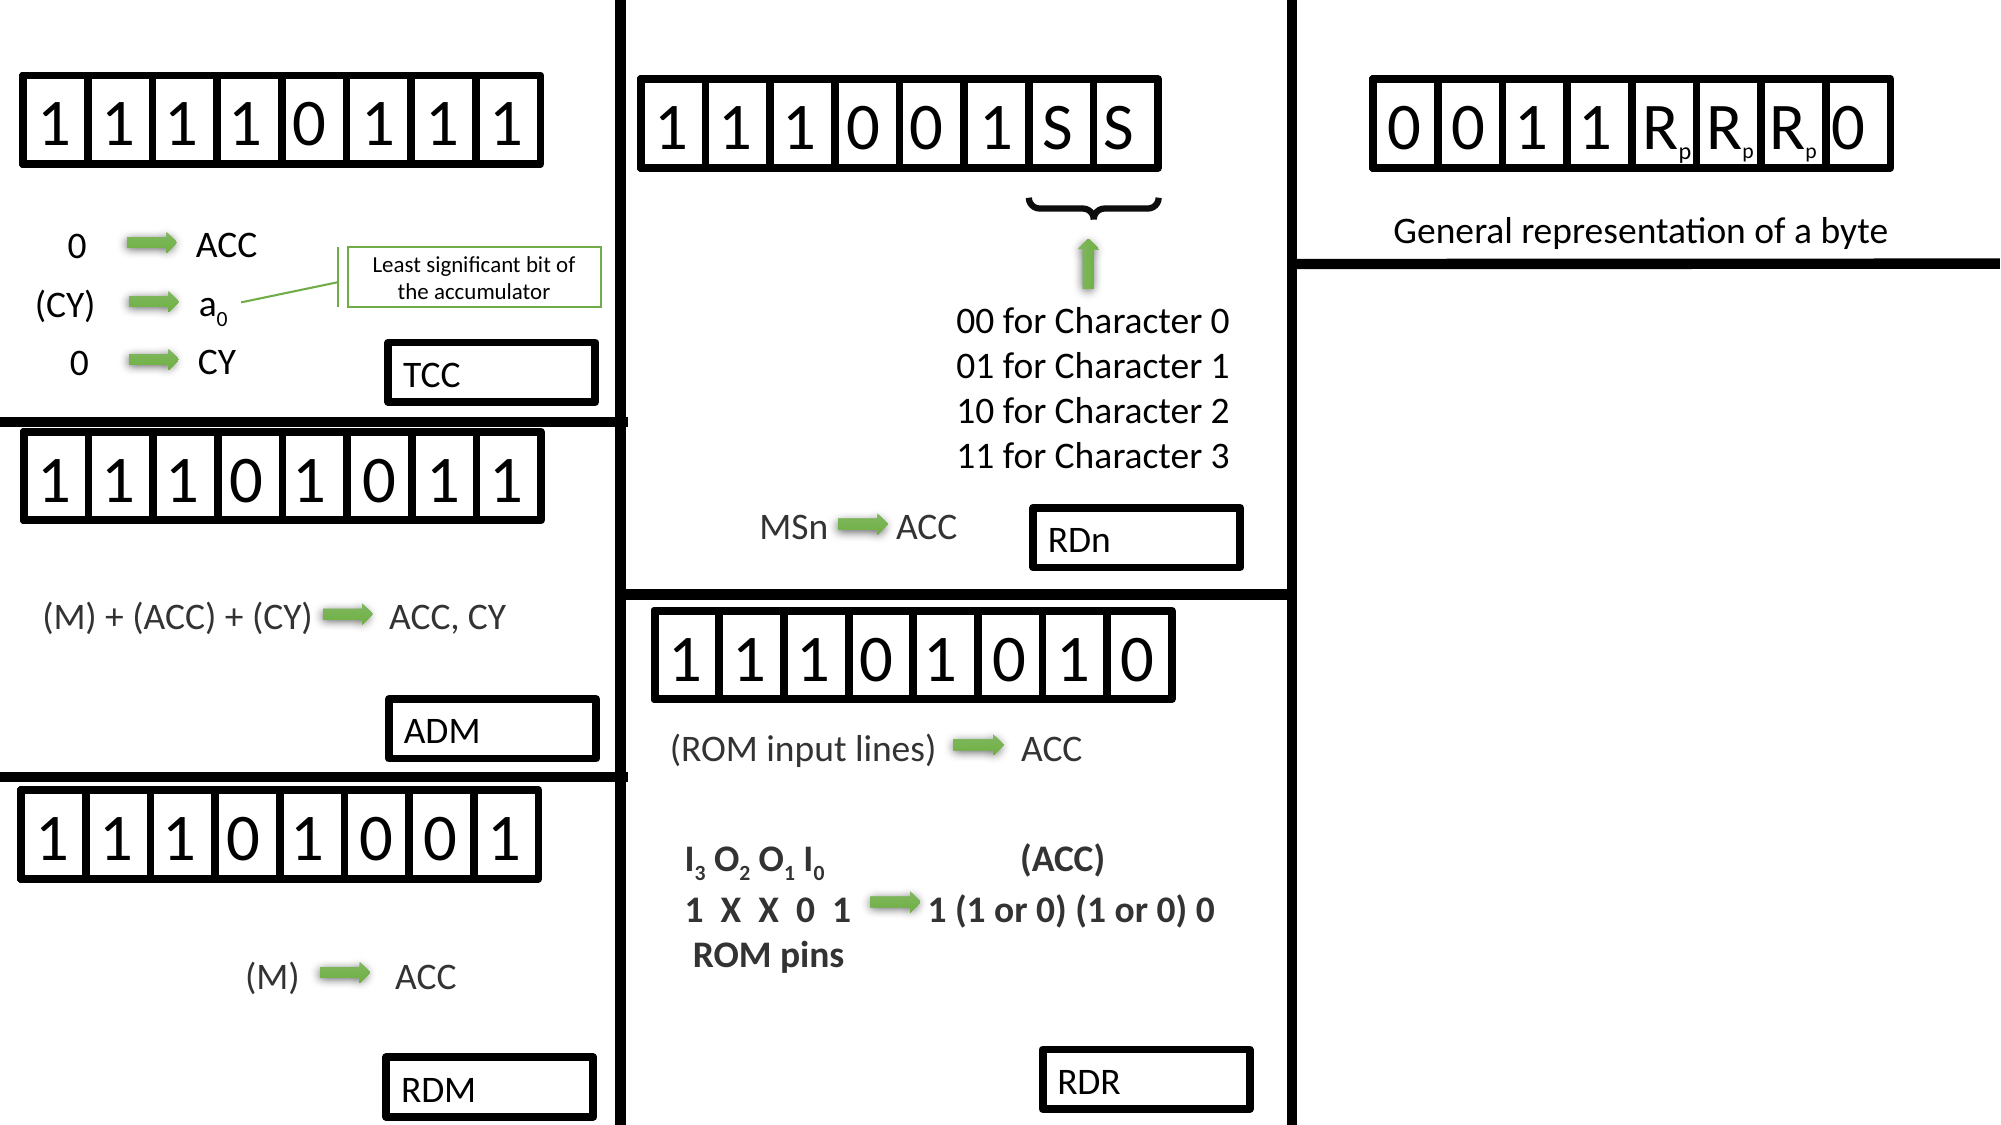

1  1  1  1  0   1  1  1

1  1  1  0  0   1  S  S
0  0  1  1  Rp Rp Rp 0

General representation of a byte
ACC

0
Least significant bit of the accumulator

a0

(CY)
 00 for Character 0
 01 for Character 1
 10 for Character 2
 11 for Character 3

CY

0
TCC
1  1  1  0  1   0  1  1

 MSn        ACC
RDn

 (M) + (ACC) + (CY)         ACC, CY

1  1  1  0  1   0  1  0

ADM
 (ROM input lines) 	       ACC

1  1  1  0  1   0  0  1

I3 O2 O1 I0                       (ACC)
1  X  X  0  1         1 (1 or 0) (1 or 0) 0
 ROM pins

 (M)	 ACC

RDR
RDM